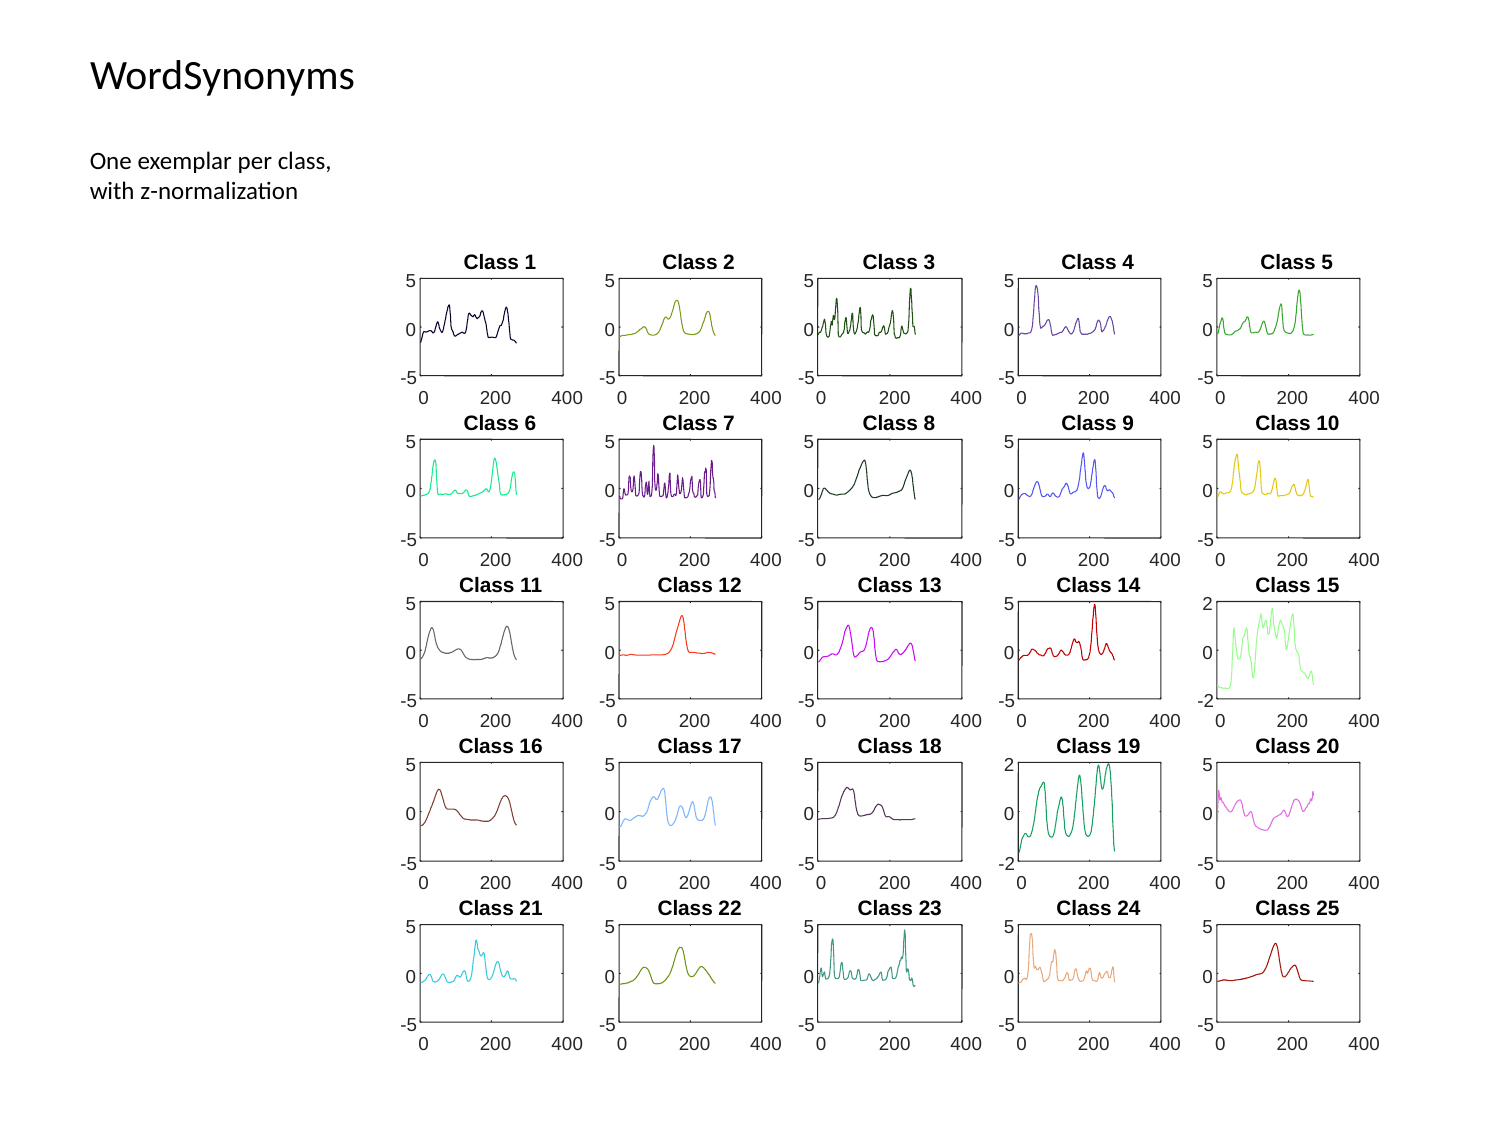

# WordSynonyms
One exemplar per class, with z-normalization
Class 1
Class 2
Class 3
Class 4
Class 5
5
5
5
5
5

0
0
0
0
0

-5
-5
-5
-5
-5

0
200
400
0
200
400
0
200
400
0
200
400
0
200
400
Class 6
Class 7
Class 8
Class 9
Class 10
5
5
5
5
5

0
0
0
0
0

-5
-5
-5
-5
-5

0
200
400
0
200
400
0
200
400
0
200
400
0
200
400
Class 11
Class 12
Class 13
Class 14
Class 15
5
5
5
5
2

0
0
0
0
0

-5
-5
-5
-5
-2

0
200
400
0
200
400
0
200
400
0
200
400
0
200
400
Class 17
Class 18
Class 19
Class 20
Class 16
5
5
2
5
5

0
0
0
0
0

-5
-5
-5
-2
-5

0
200
400
0
200
400
0
200
400
0
200
400
0
200
400
Class 21
Class 22
Class 23
Class 24
Class 25
5
5
5
5
5

0
0
0
0
0

-5
-5
-5
-5
-5

0
200
400
0
200
400
0
200
400
0
200
400
0
200
400